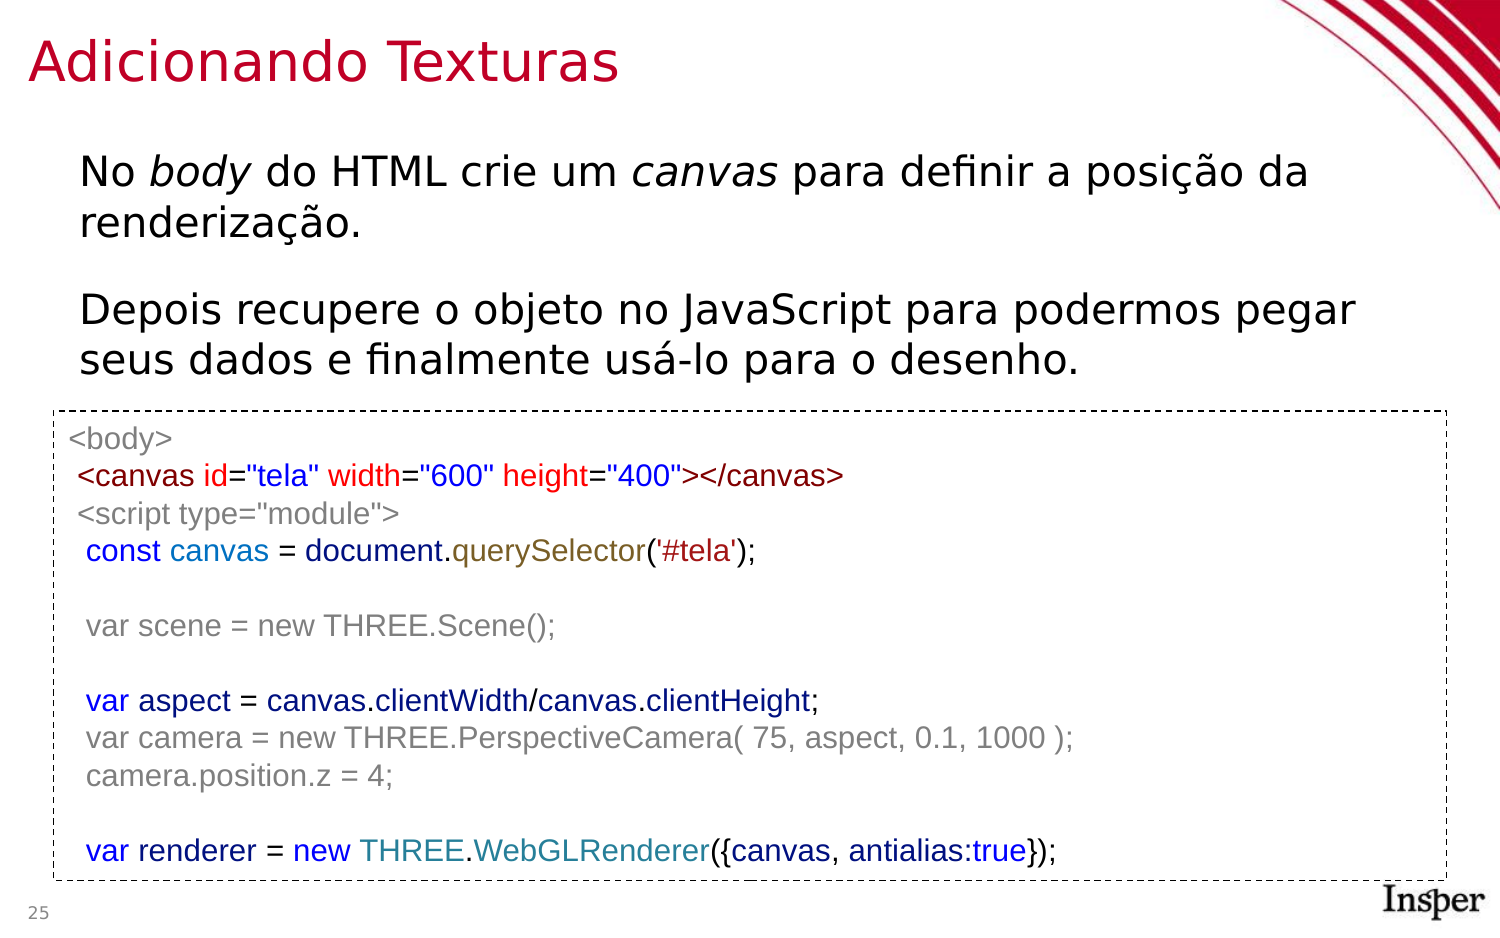

# Adicionando Texturas
No body do HTML crie um canvas para definir a posição da renderização.

Depois recupere o objeto no JavaScript para podermos pegar seus dados e finalmente usá-lo para o desenho.
<body>
 <canvas id="tela" width="600" height="400"></canvas>
 <script type="module">
  const canvas = document.querySelector('#tela');

  var scene = new THREE.Scene();
  var aspect = canvas.clientWidth/canvas.clientHeight;
  var camera = new THREE.PerspectiveCamera( 75, aspect, 0.1, 1000 );
  camera.position.z = 4;
  var renderer = new THREE.WebGLRenderer({canvas, antialias:true});
25